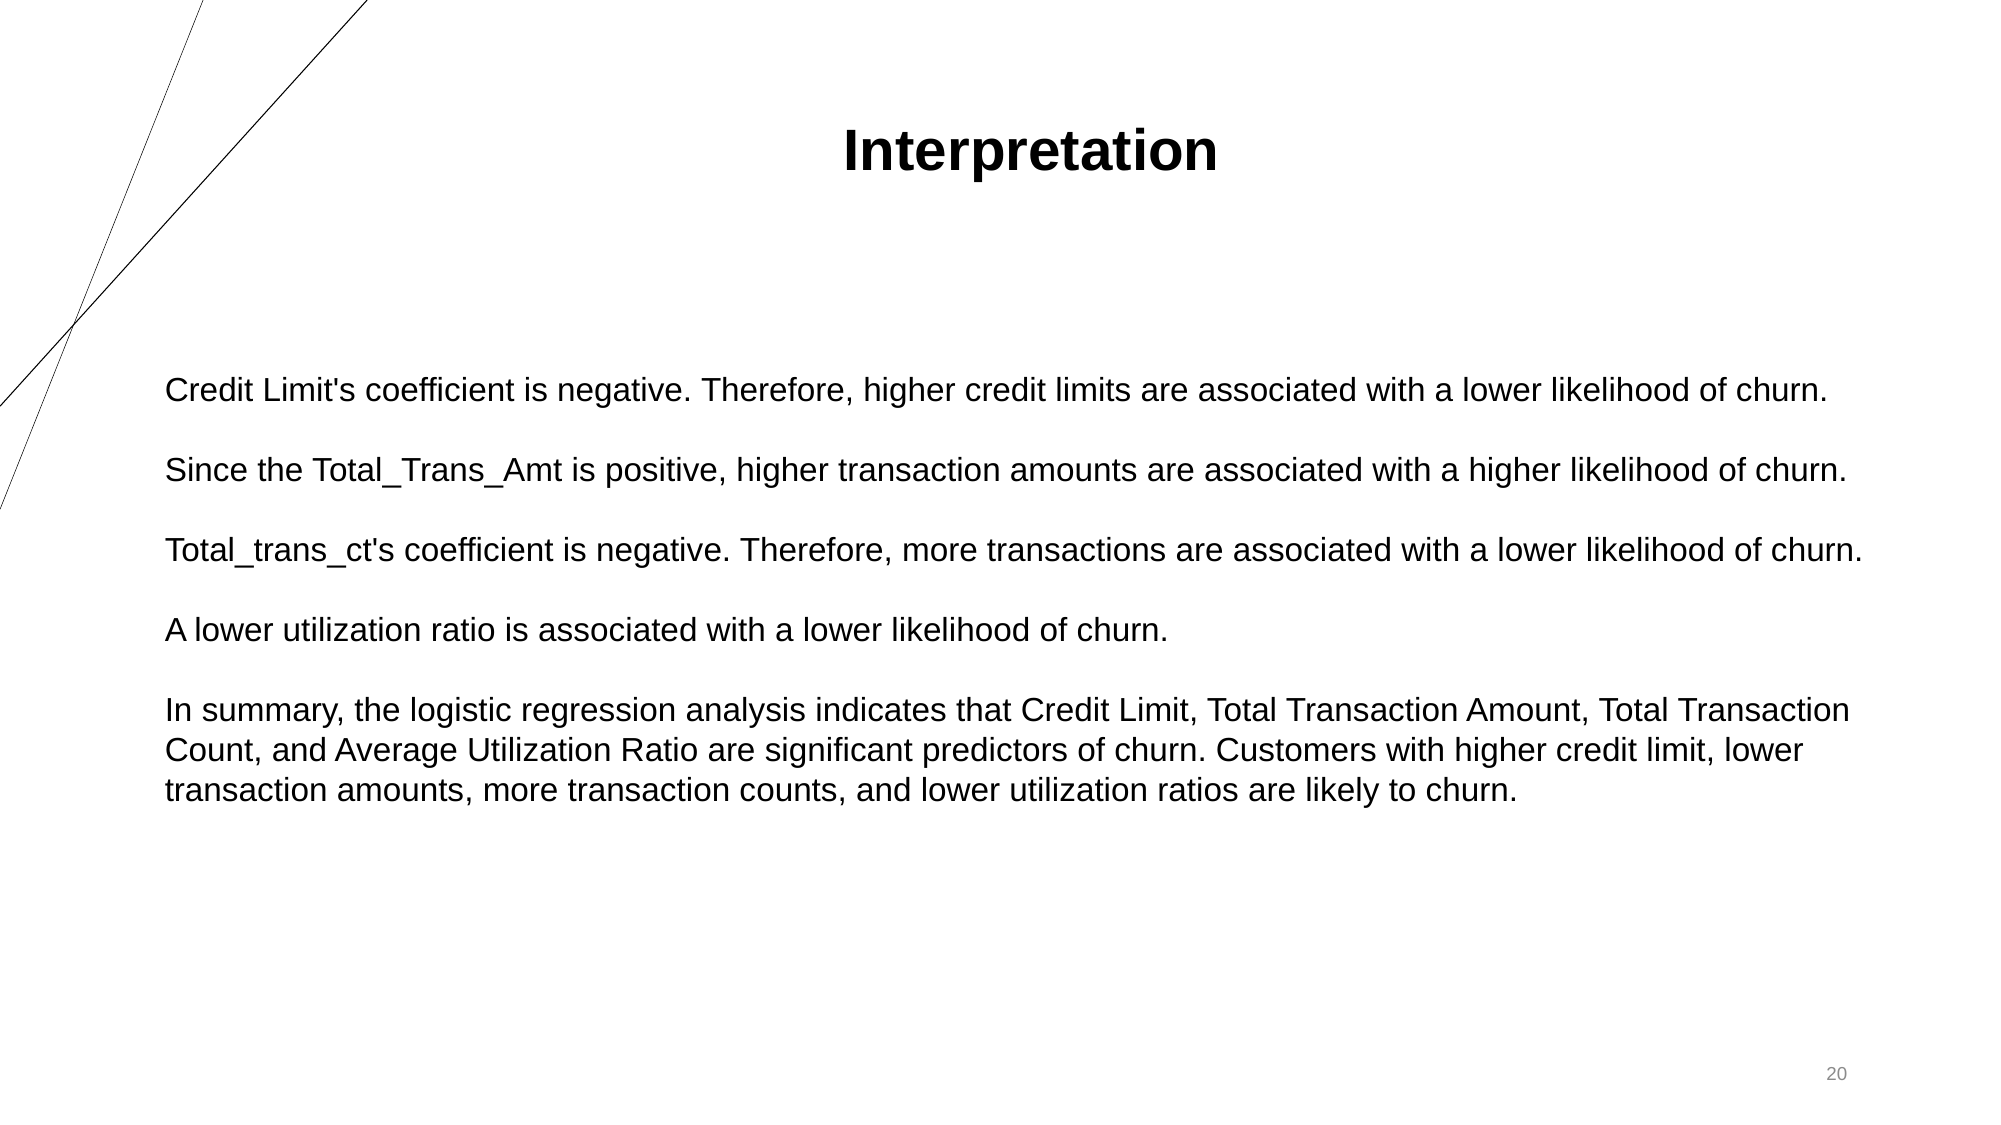

Interpretation
Credit Limit's coefficient is negative. Therefore, higher credit limits are associated with a lower likelihood of churn.

Since the Total_Trans_Amt is positive, higher transaction amounts are associated with a higher likelihood of churn.

Total_trans_ct's coefficient is negative. Therefore, more transactions are associated with a lower likelihood of churn.

A lower utilization ratio is associated with a lower likelihood of churn.

In summary, the logistic regression analysis indicates that Credit Limit, Total Transaction Amount, Total Transaction Count, and Average Utilization Ratio are significant predictors of churn. Customers with higher credit limit, lower transaction amounts, more transaction counts, and lower utilization ratios are likely to churn.
20